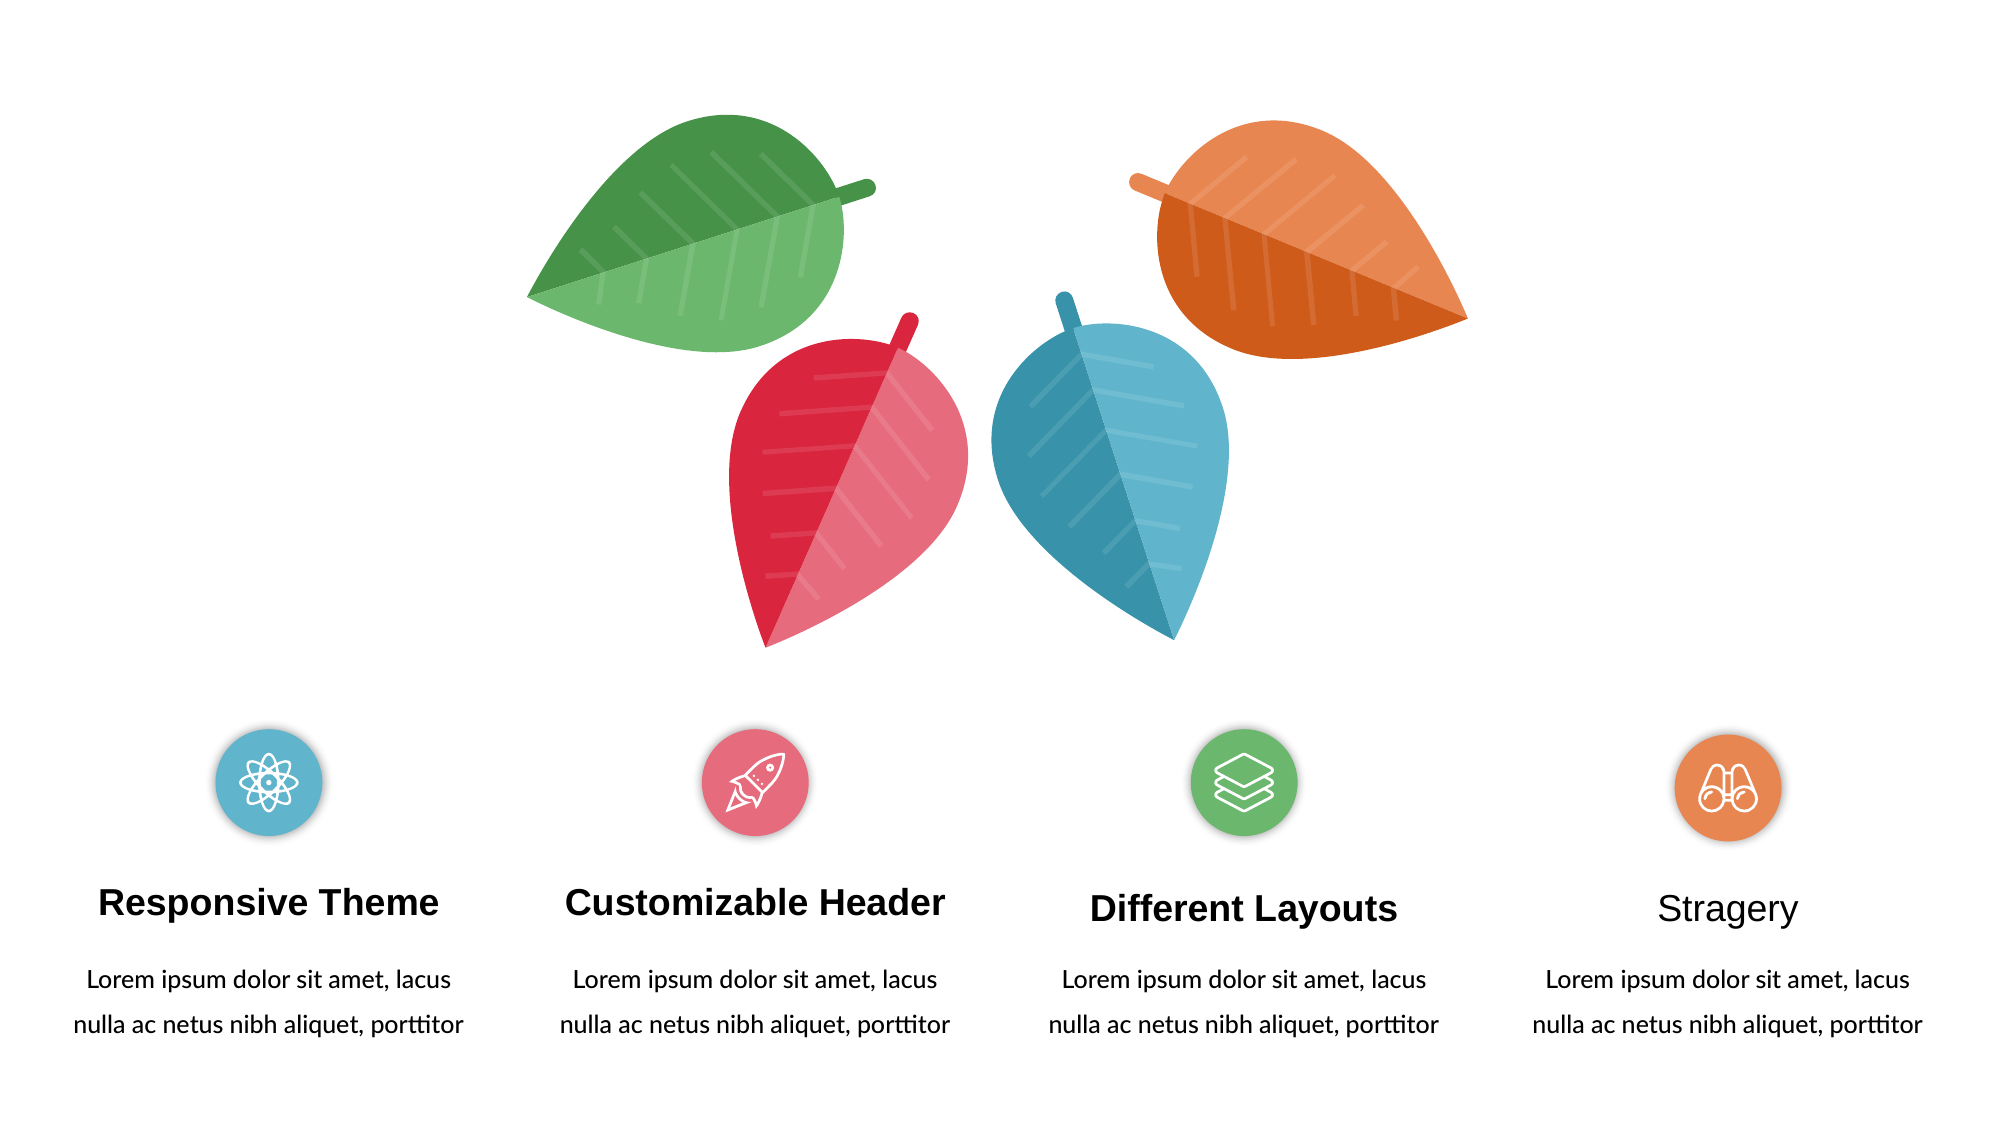

Responsive Theme
Customizable Header
Different Layouts
Stragery
Lorem ipsum dolor sit amet, lacus nulla ac netus nibh aliquet, porttitor
Lorem ipsum dolor sit amet, lacus nulla ac netus nibh aliquet, porttitor
Lorem ipsum dolor sit amet, lacus nulla ac netus nibh aliquet, porttitor
Lorem ipsum dolor sit amet, lacus nulla ac netus nibh aliquet, porttitor